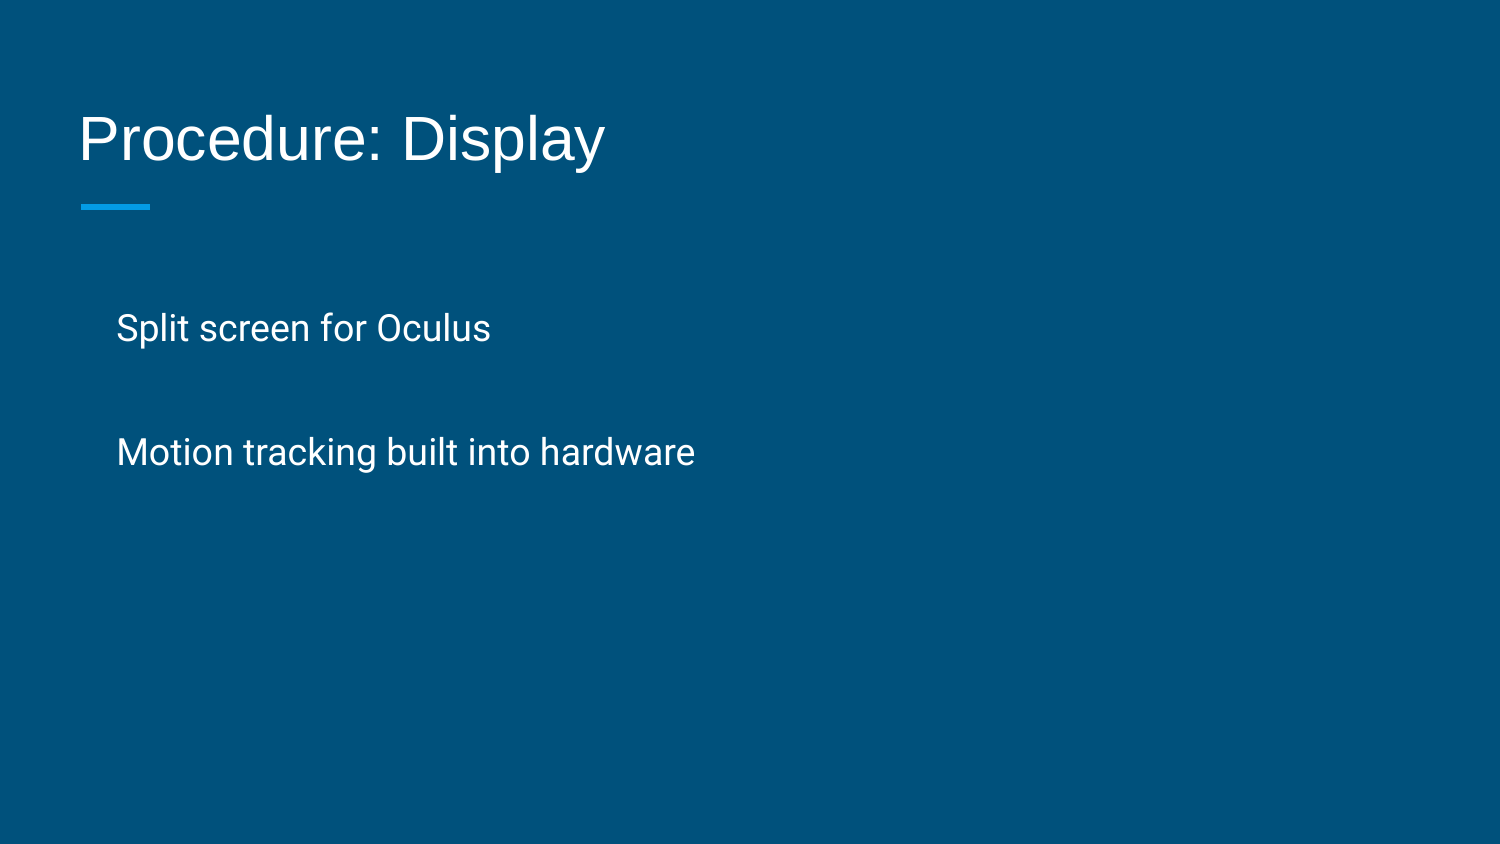

# Procedure: Display
Split screen for Oculus
Motion tracking built into hardware